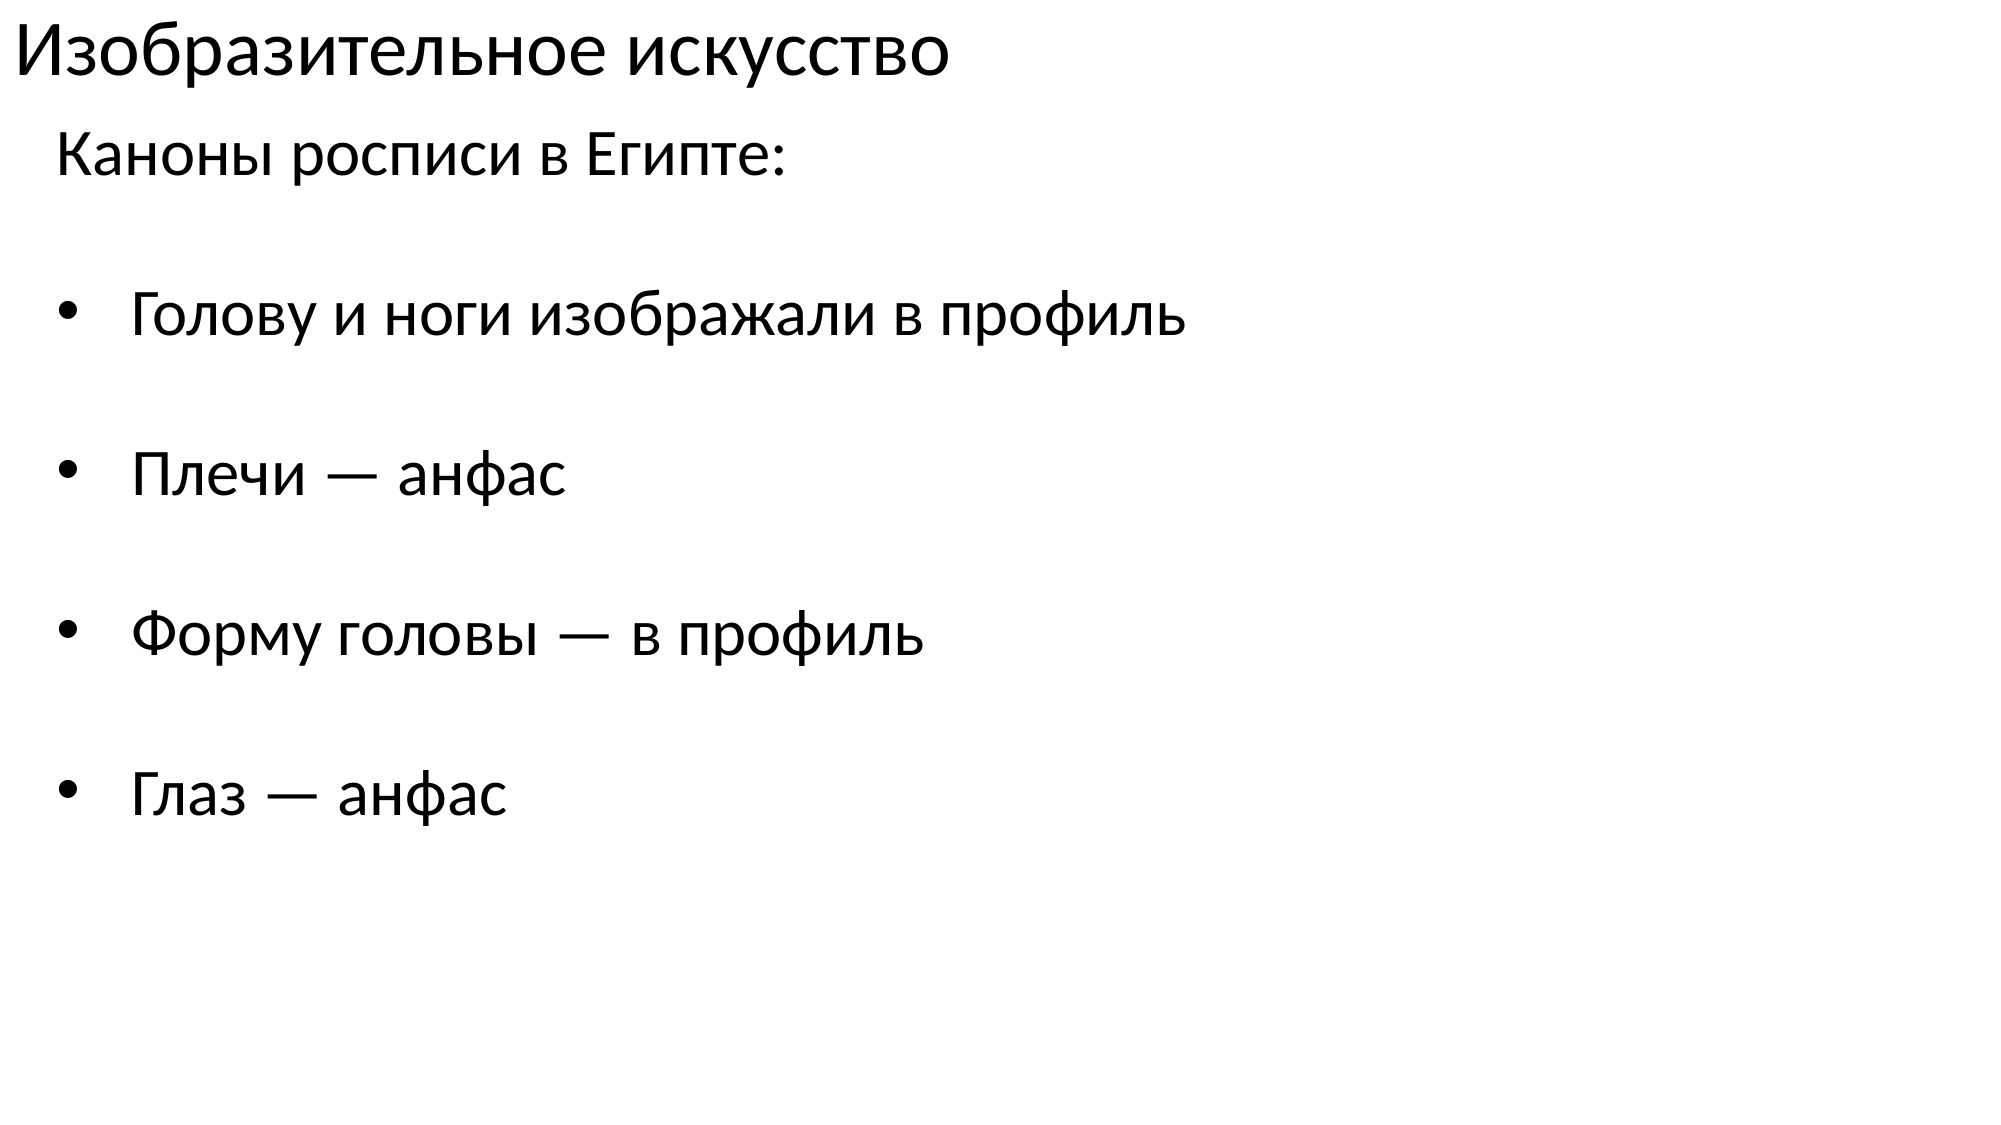

# Изобразительное искусство
Каноны росписи в Египте:

Голову и ноги изображали в профиль

Плечи — анфас

Форму головы — в профиль

Глаз — анфас